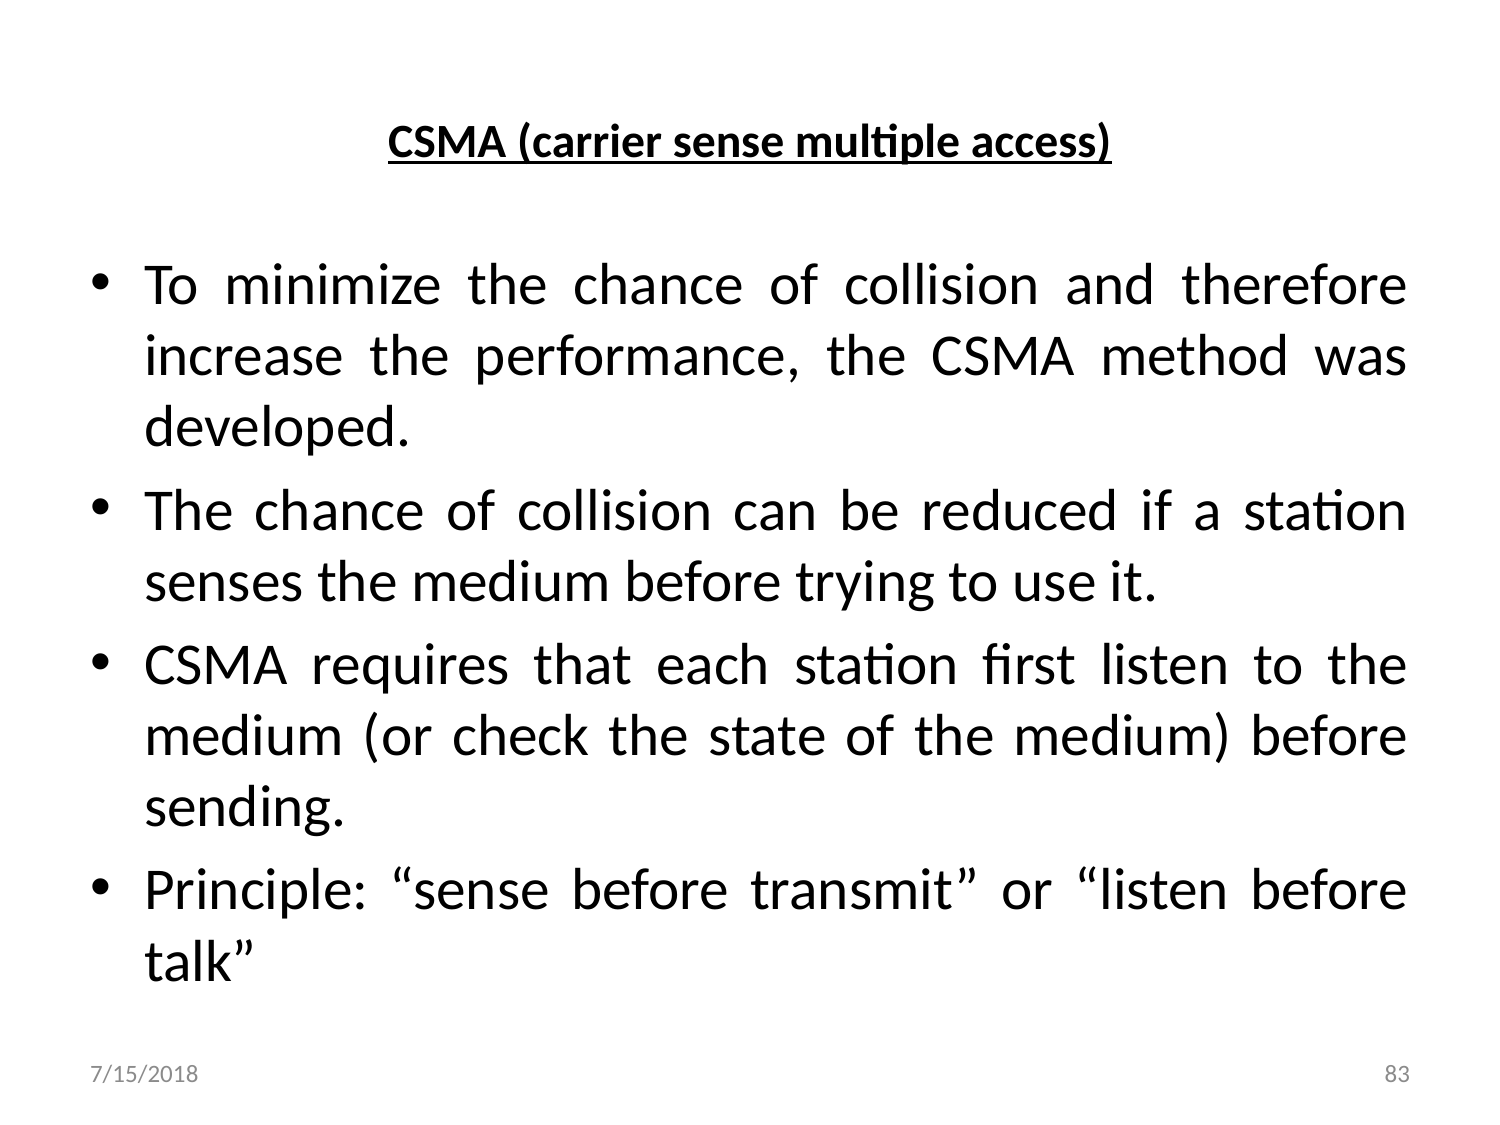

# CSMA (carrier sense multiple access)
To minimize the chance of collision and therefore increase the performance, the CSMA method was developed.
The chance of collision can be reduced if a station senses the medium before trying to use it.
CSMA requires that each station first listen to the medium (or check the state of the medium) before sending.
Principle: “sense before transmit” or “listen before talk”

7/15/2018
83